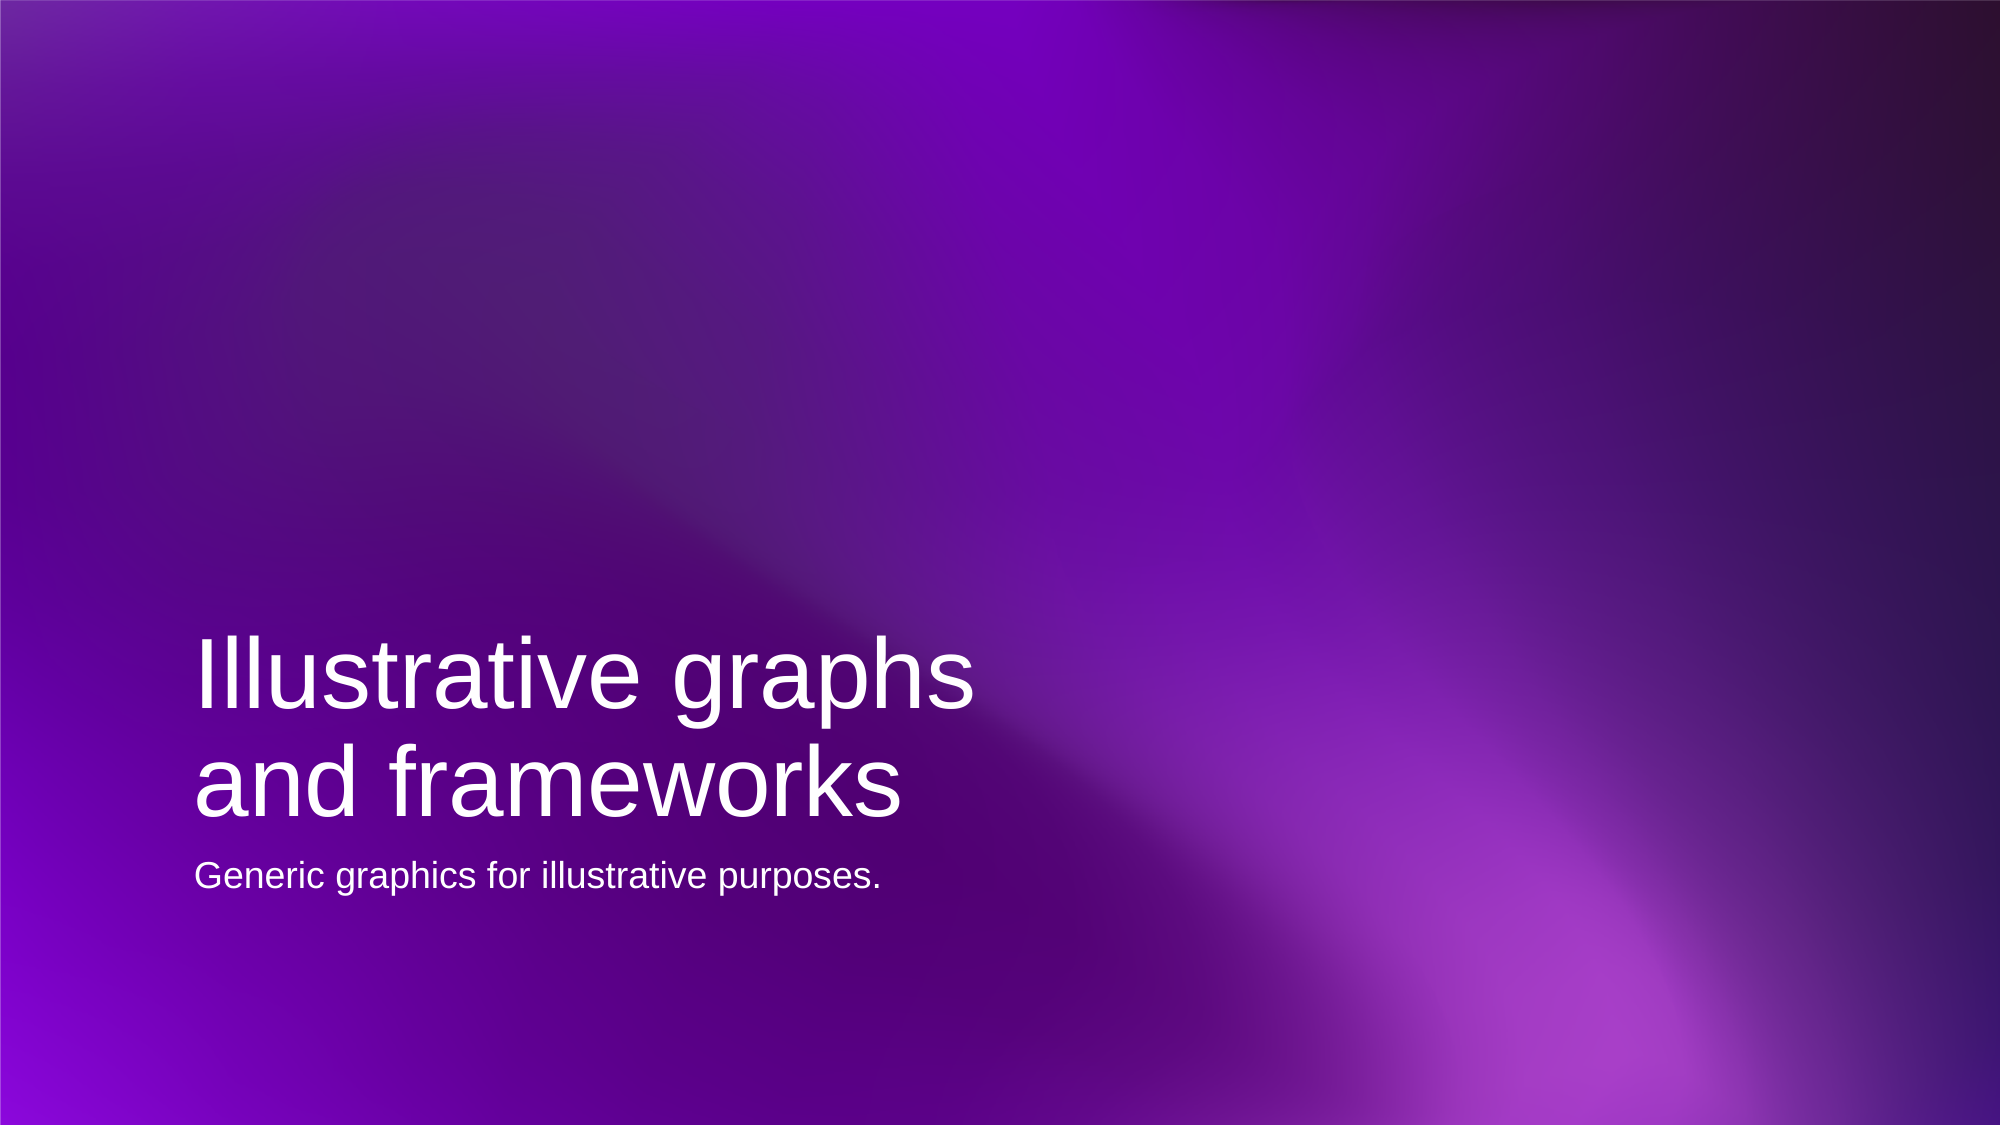

# Illustrative graphs and frameworks
Generic graphics for illustrative purposes.